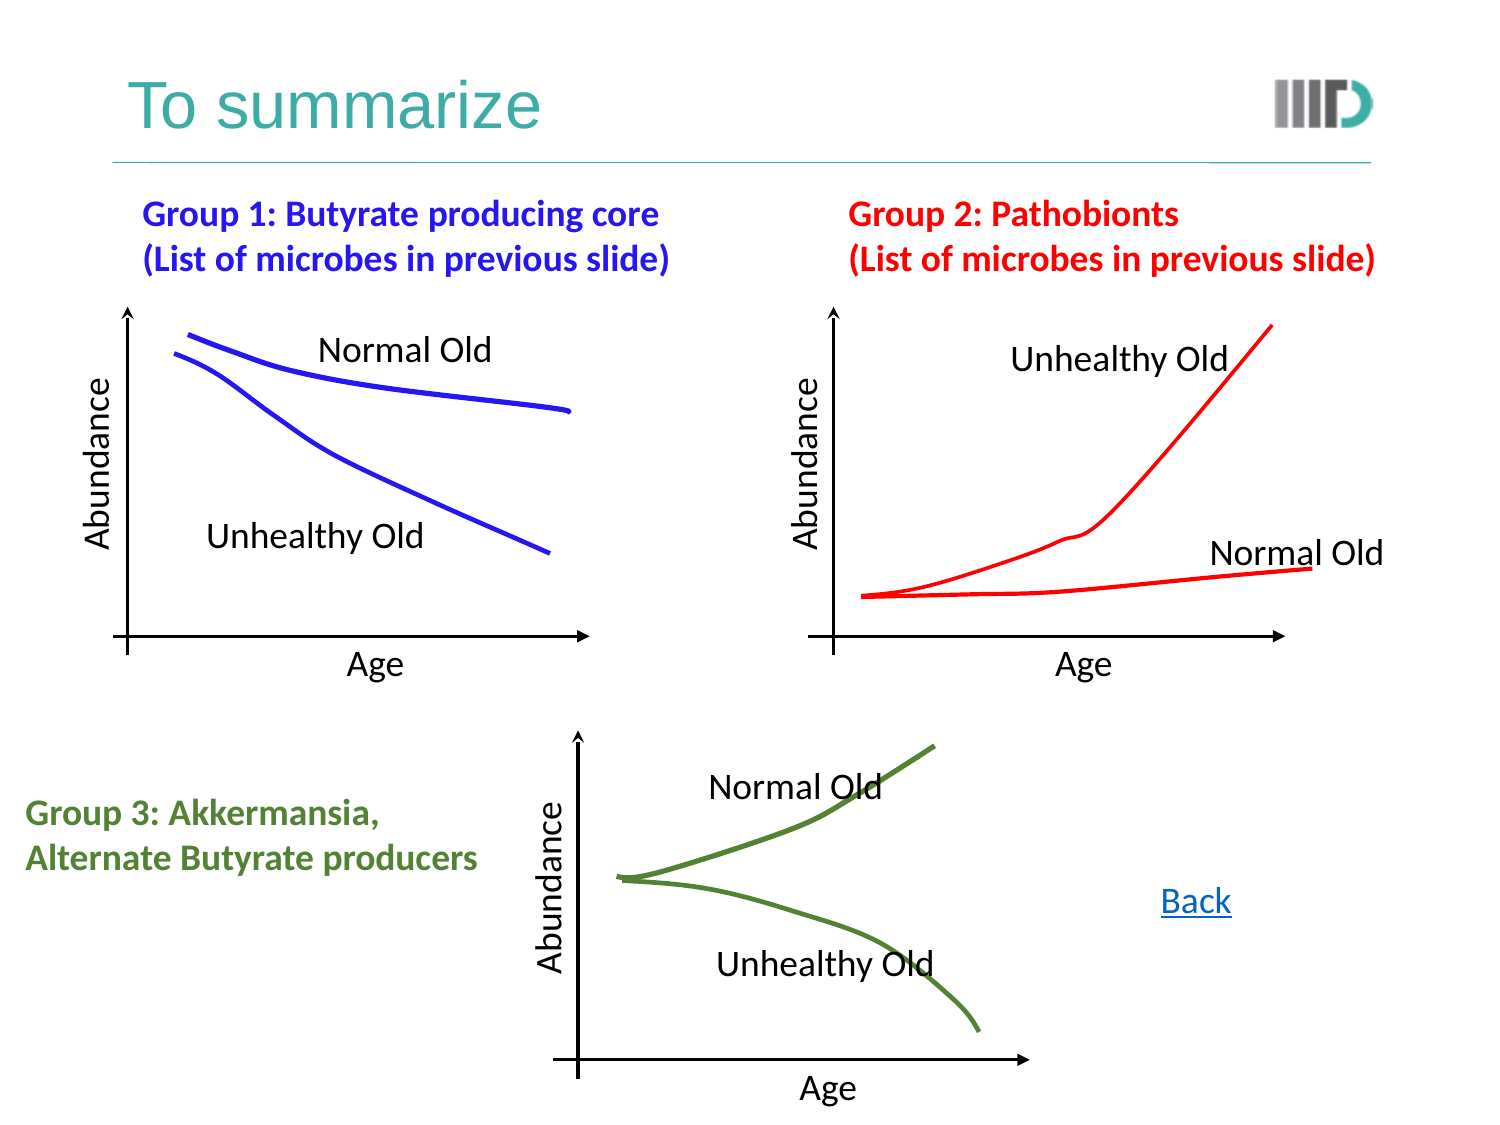

# To summarize
Group 2: Pathobionts
(List of microbes in previous slide)
Group 1: Butyrate producing core
(List of microbes in previous slide)
Normal Old

Unhealthy Old

Abundance
Abundance
Unhealthy Old
Normal Old

Age
Age

Normal Old
Group 3: Akkermansia,
Alternate Butyrate producers
Abundance
Back

Unhealthy Old
Age